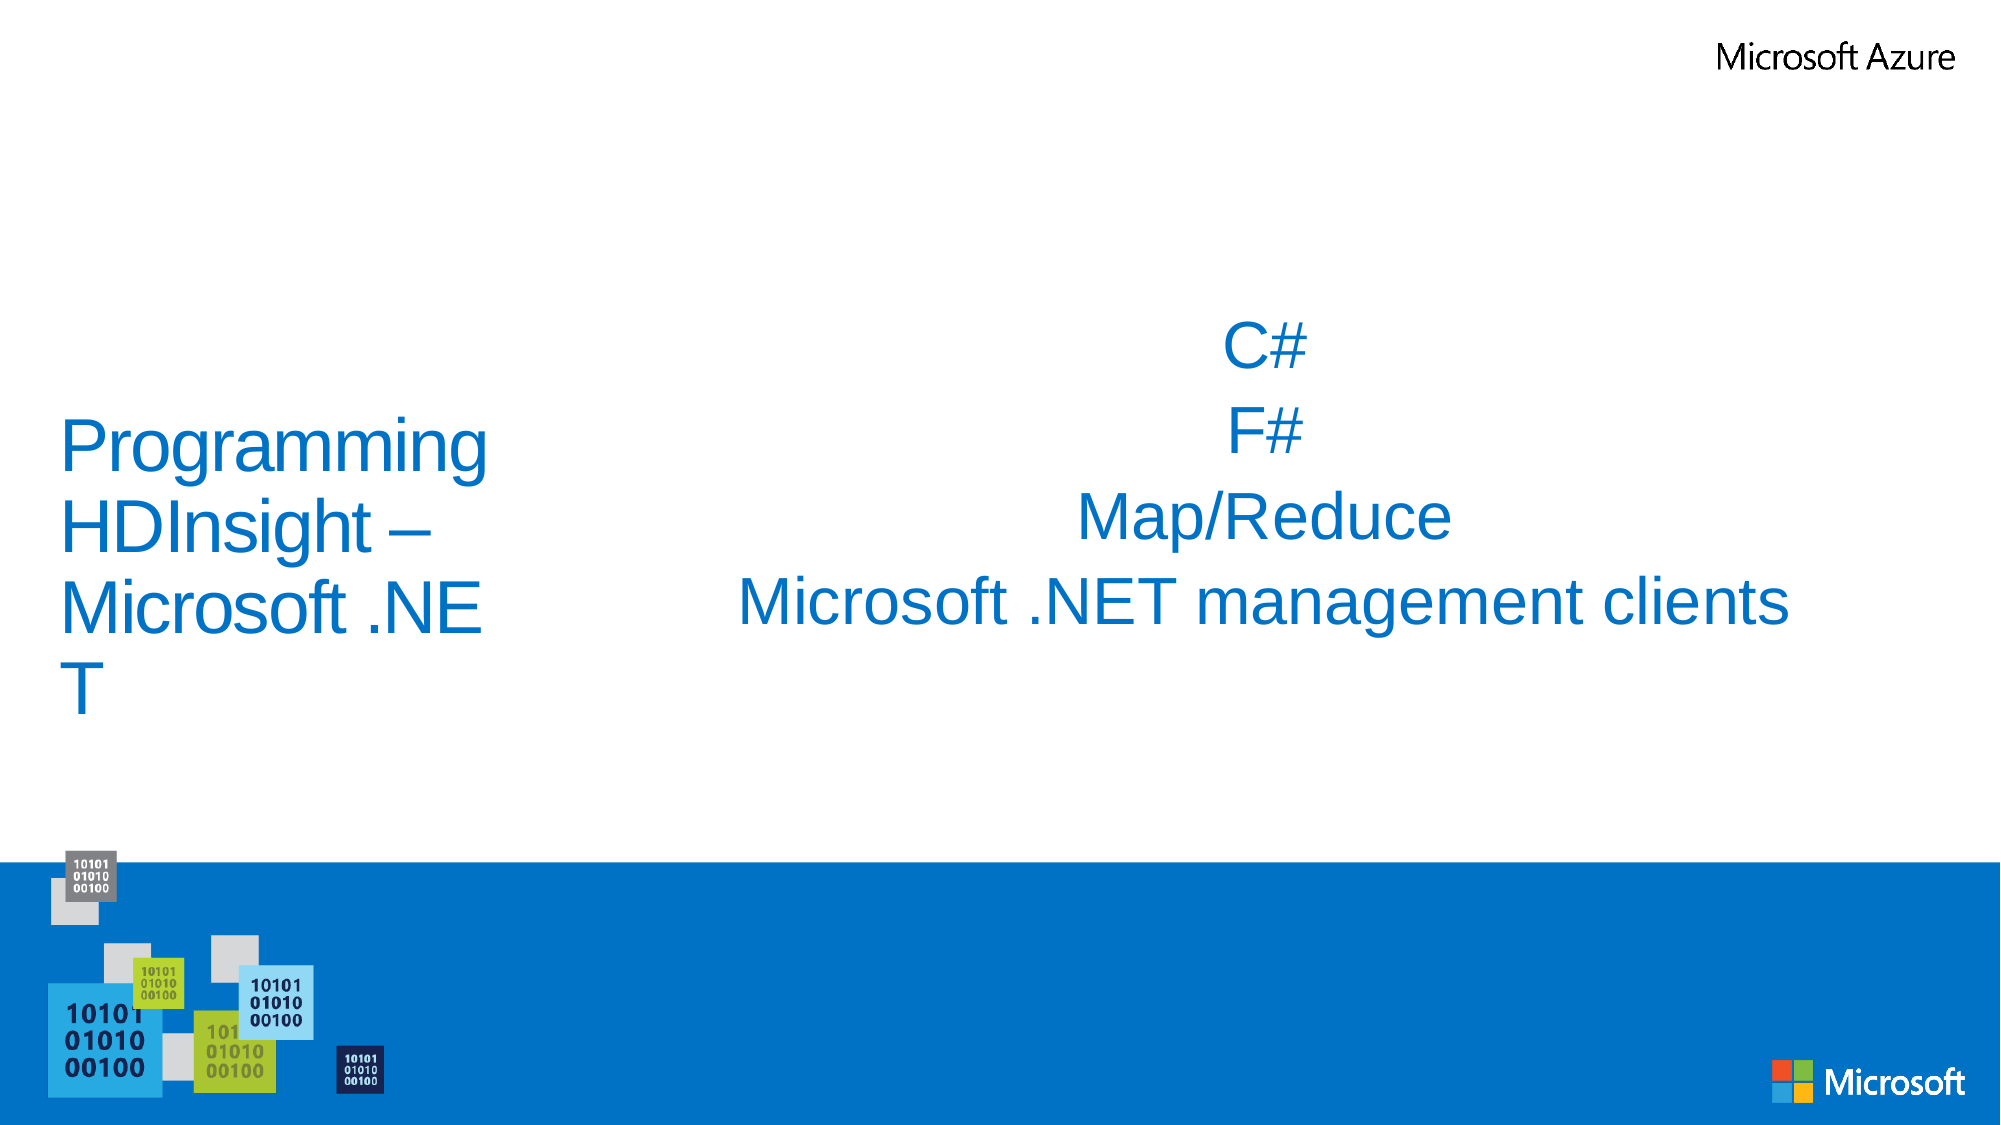

C#
F#
Map/Reduce
Microsoft .NET management clients
# Programming HDInsight – Microsoft .NET